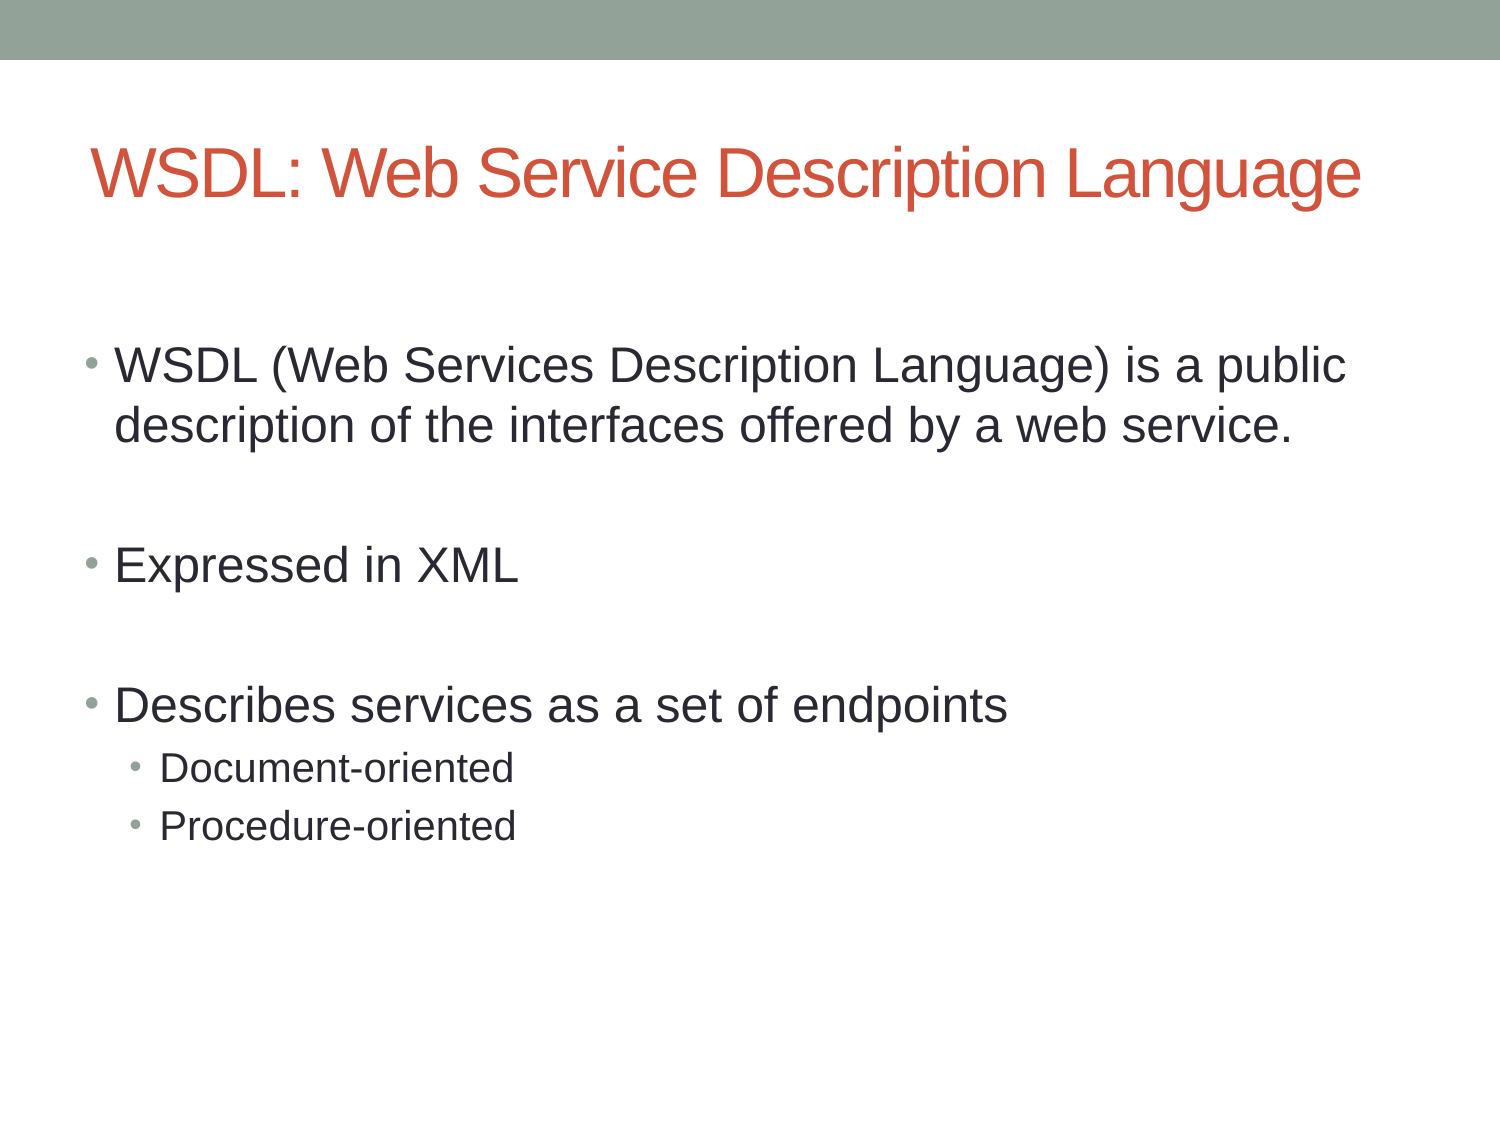

# WSDL: Web Service Description Language
WSDL (Web Services Description Language) is a public description of the interfaces offered by a web service.

Expressed in XML

Describes services as a set of endpoints
Document-oriented
Procedure-oriented